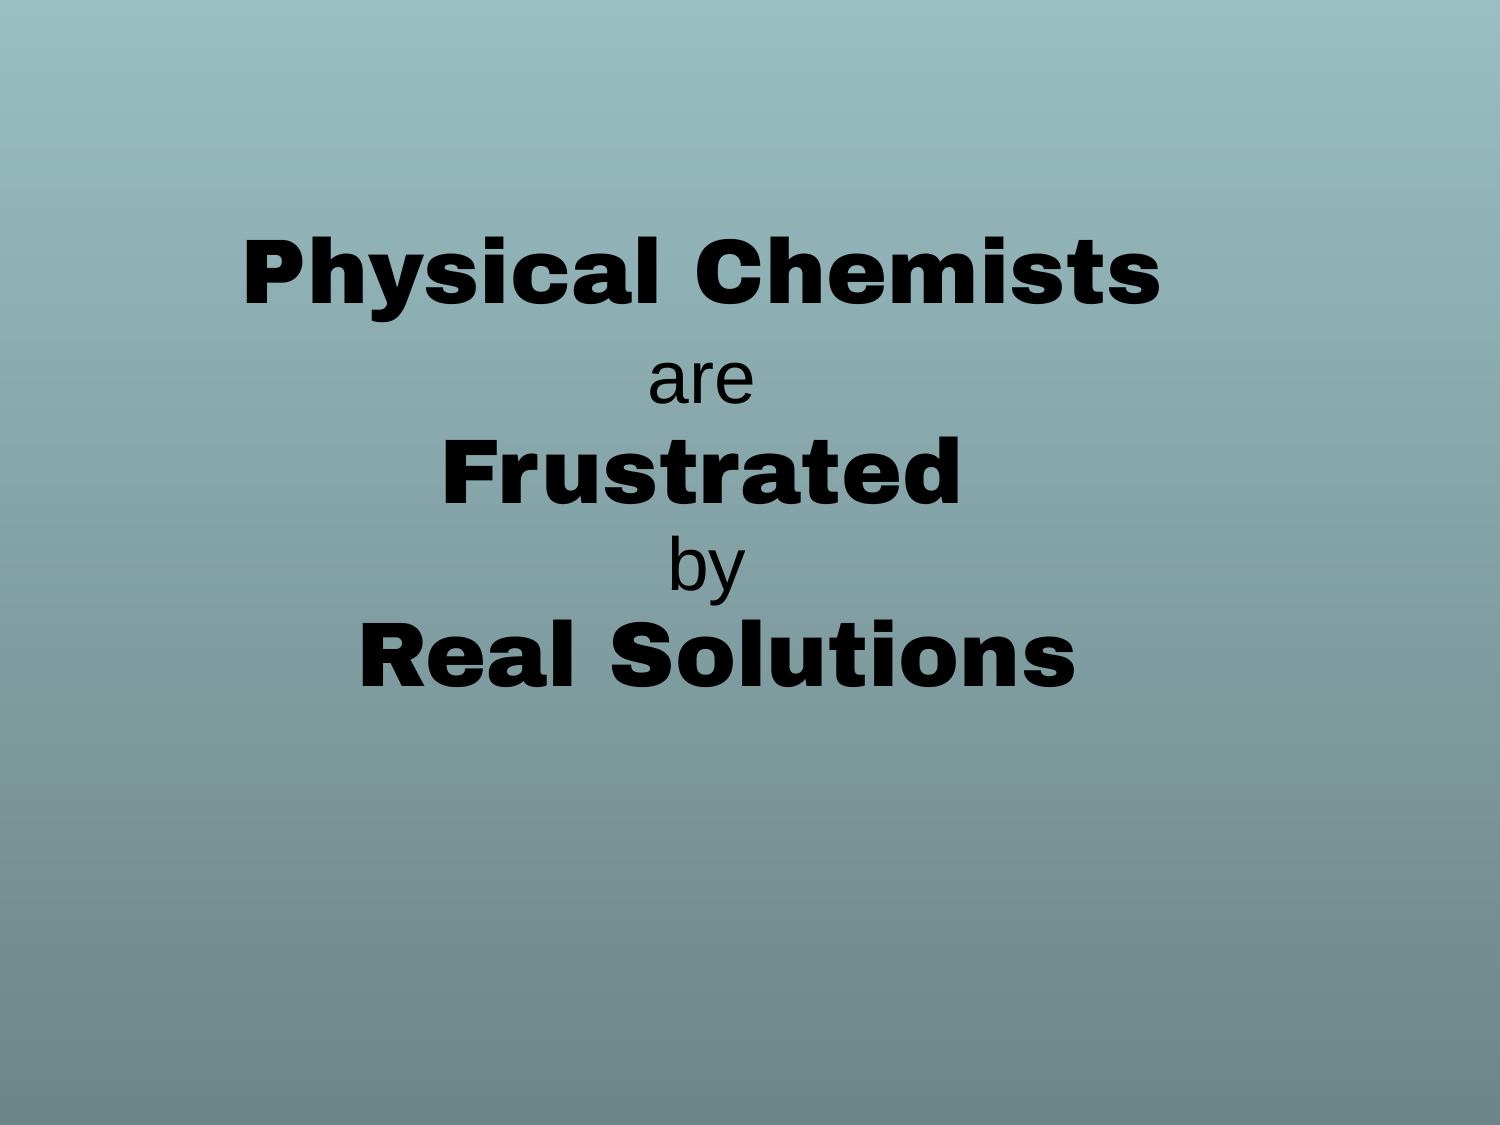

# Physical Chemists are Frustrated by Real Solutions